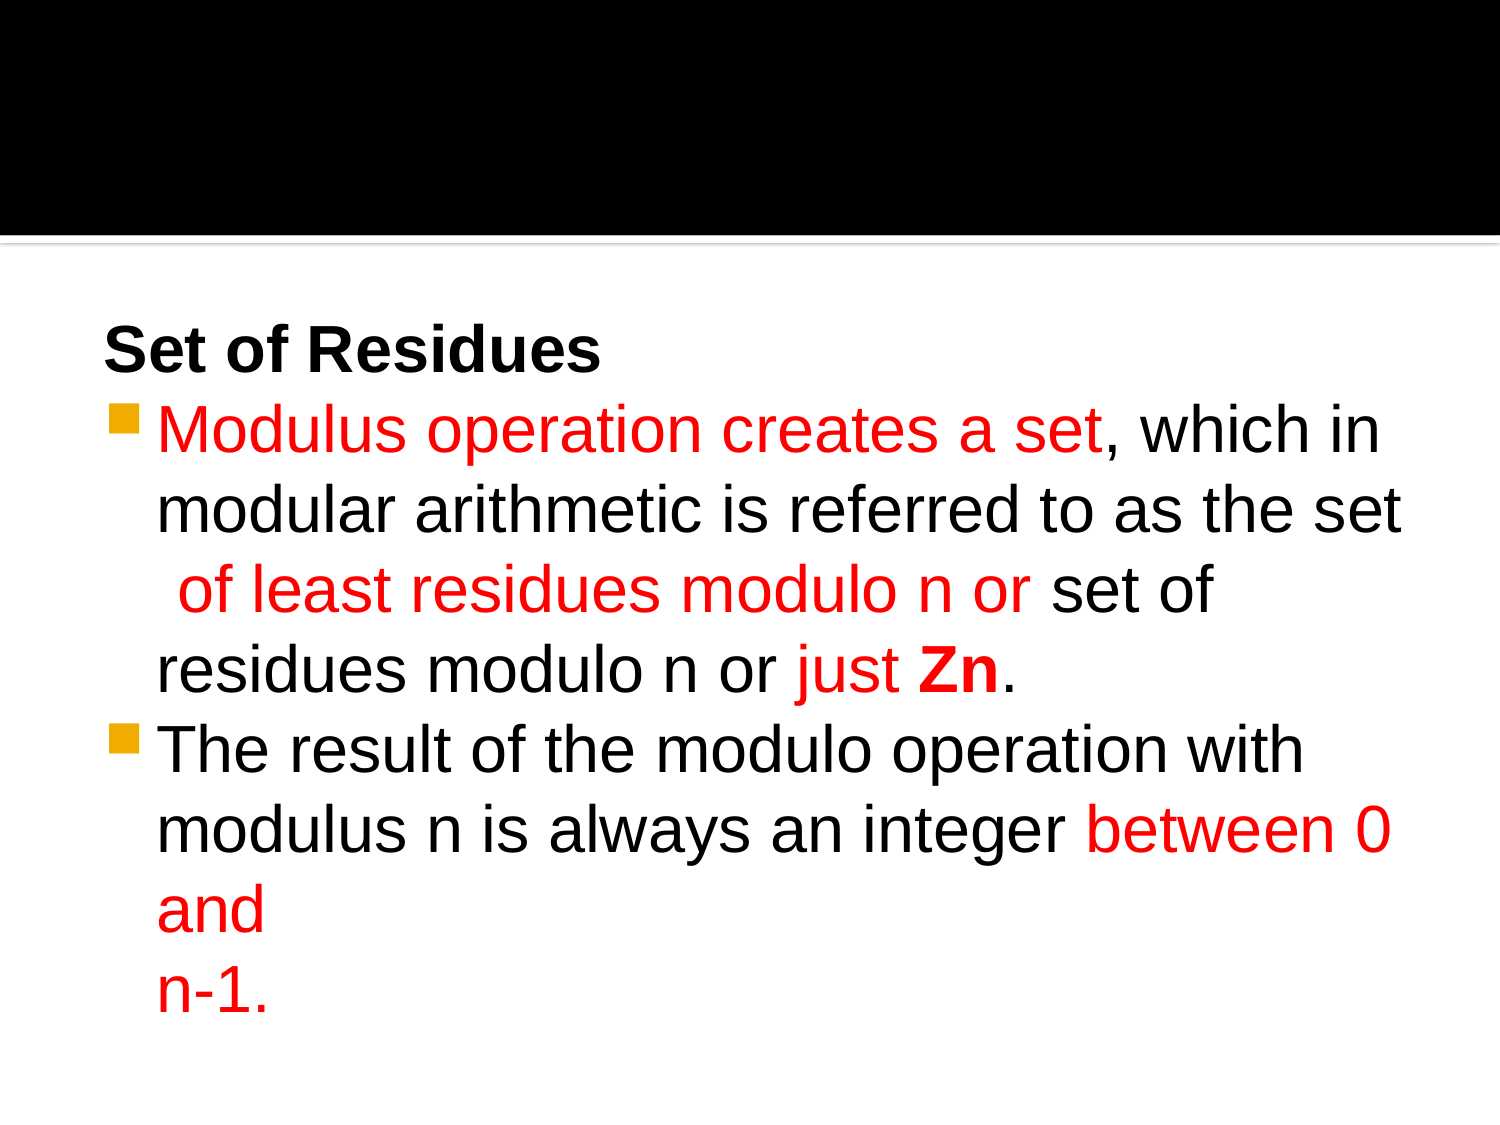

#
Set of Residues
Modulus operation creates a set, which in modular arithmetic is referred to as the set
    of least residues modulo n or set of residues modulo n or just Zn.
The result of the modulo operation with modulus n is always an integer between 0 and
	n-1.